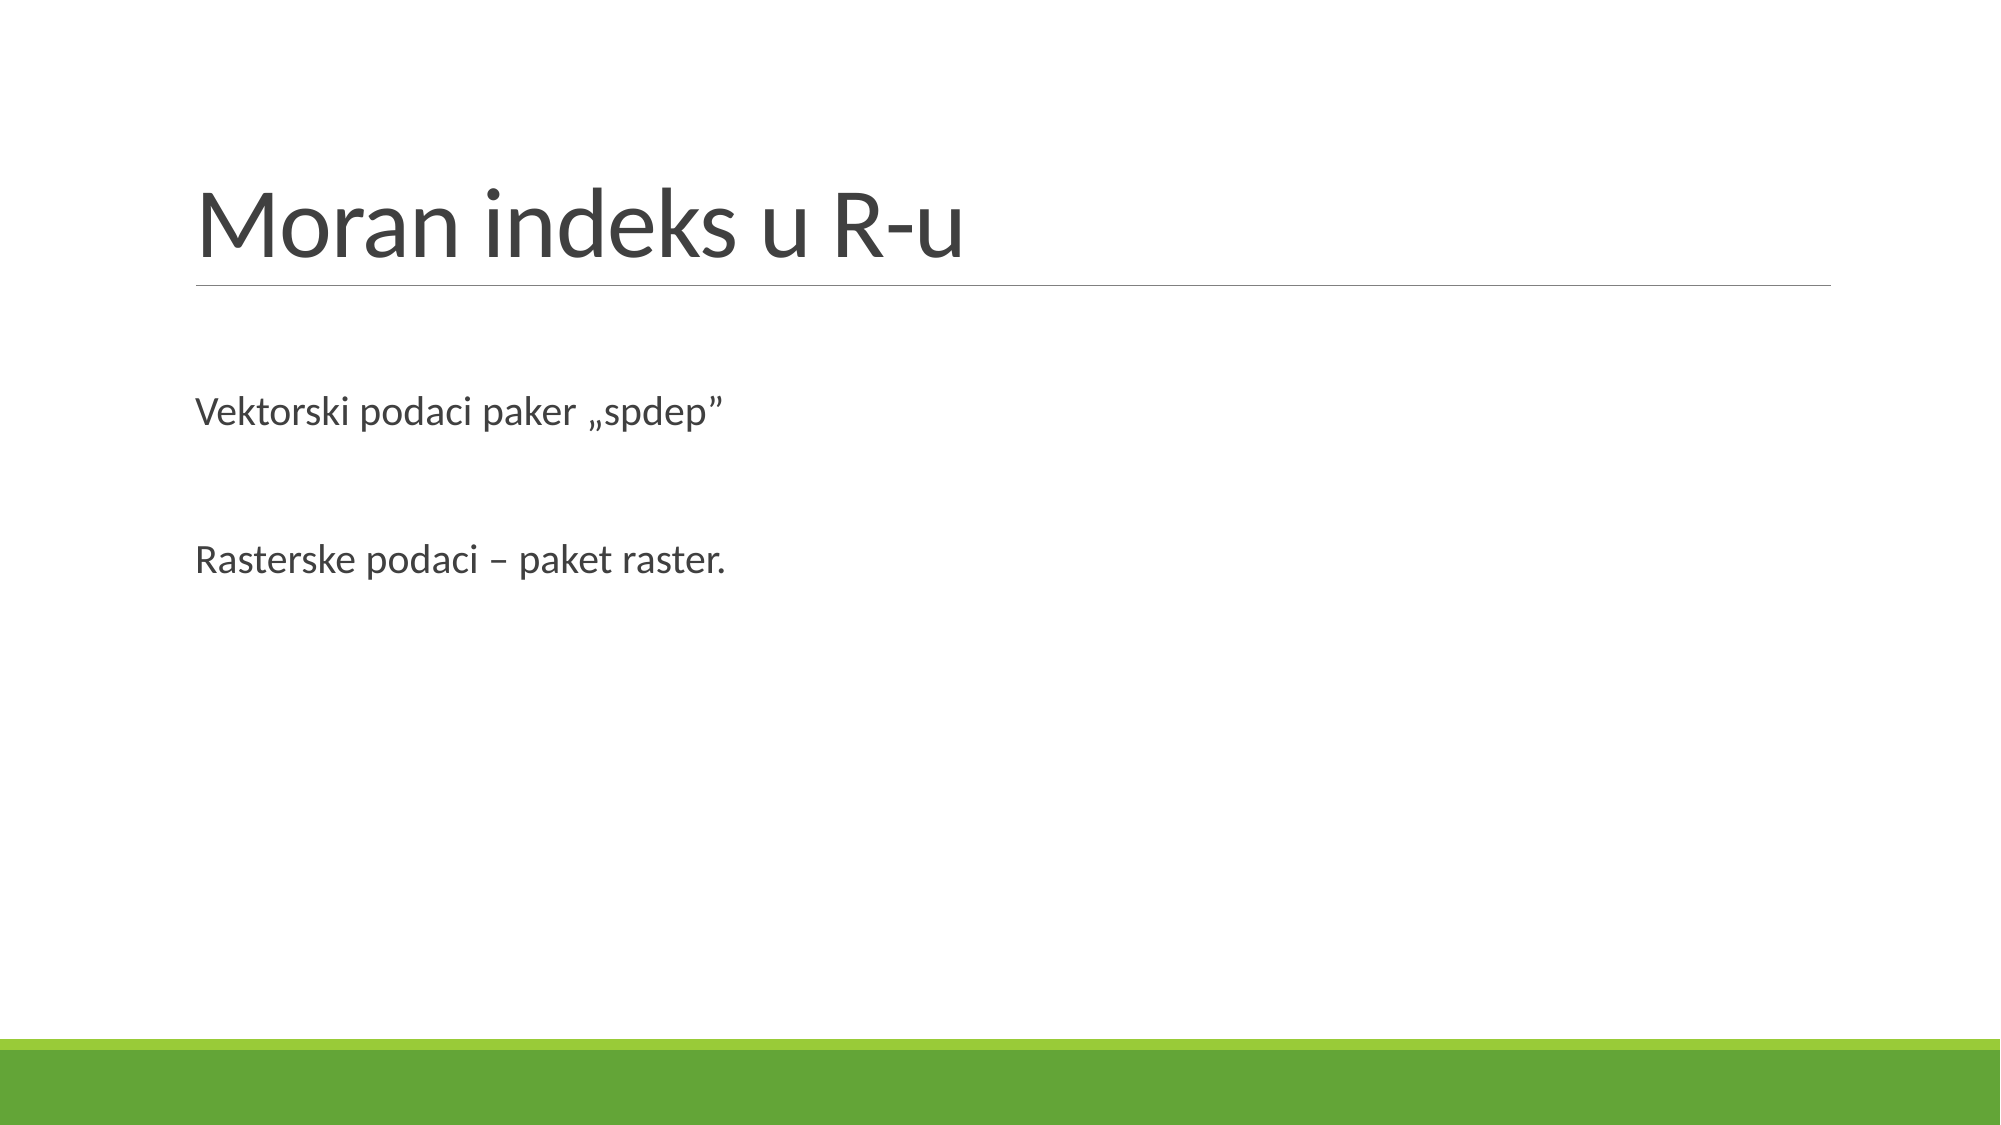

# Moran indeks u R-u

Vektorski podaci paker „spdep”

Rasterske podaci – paket raster.